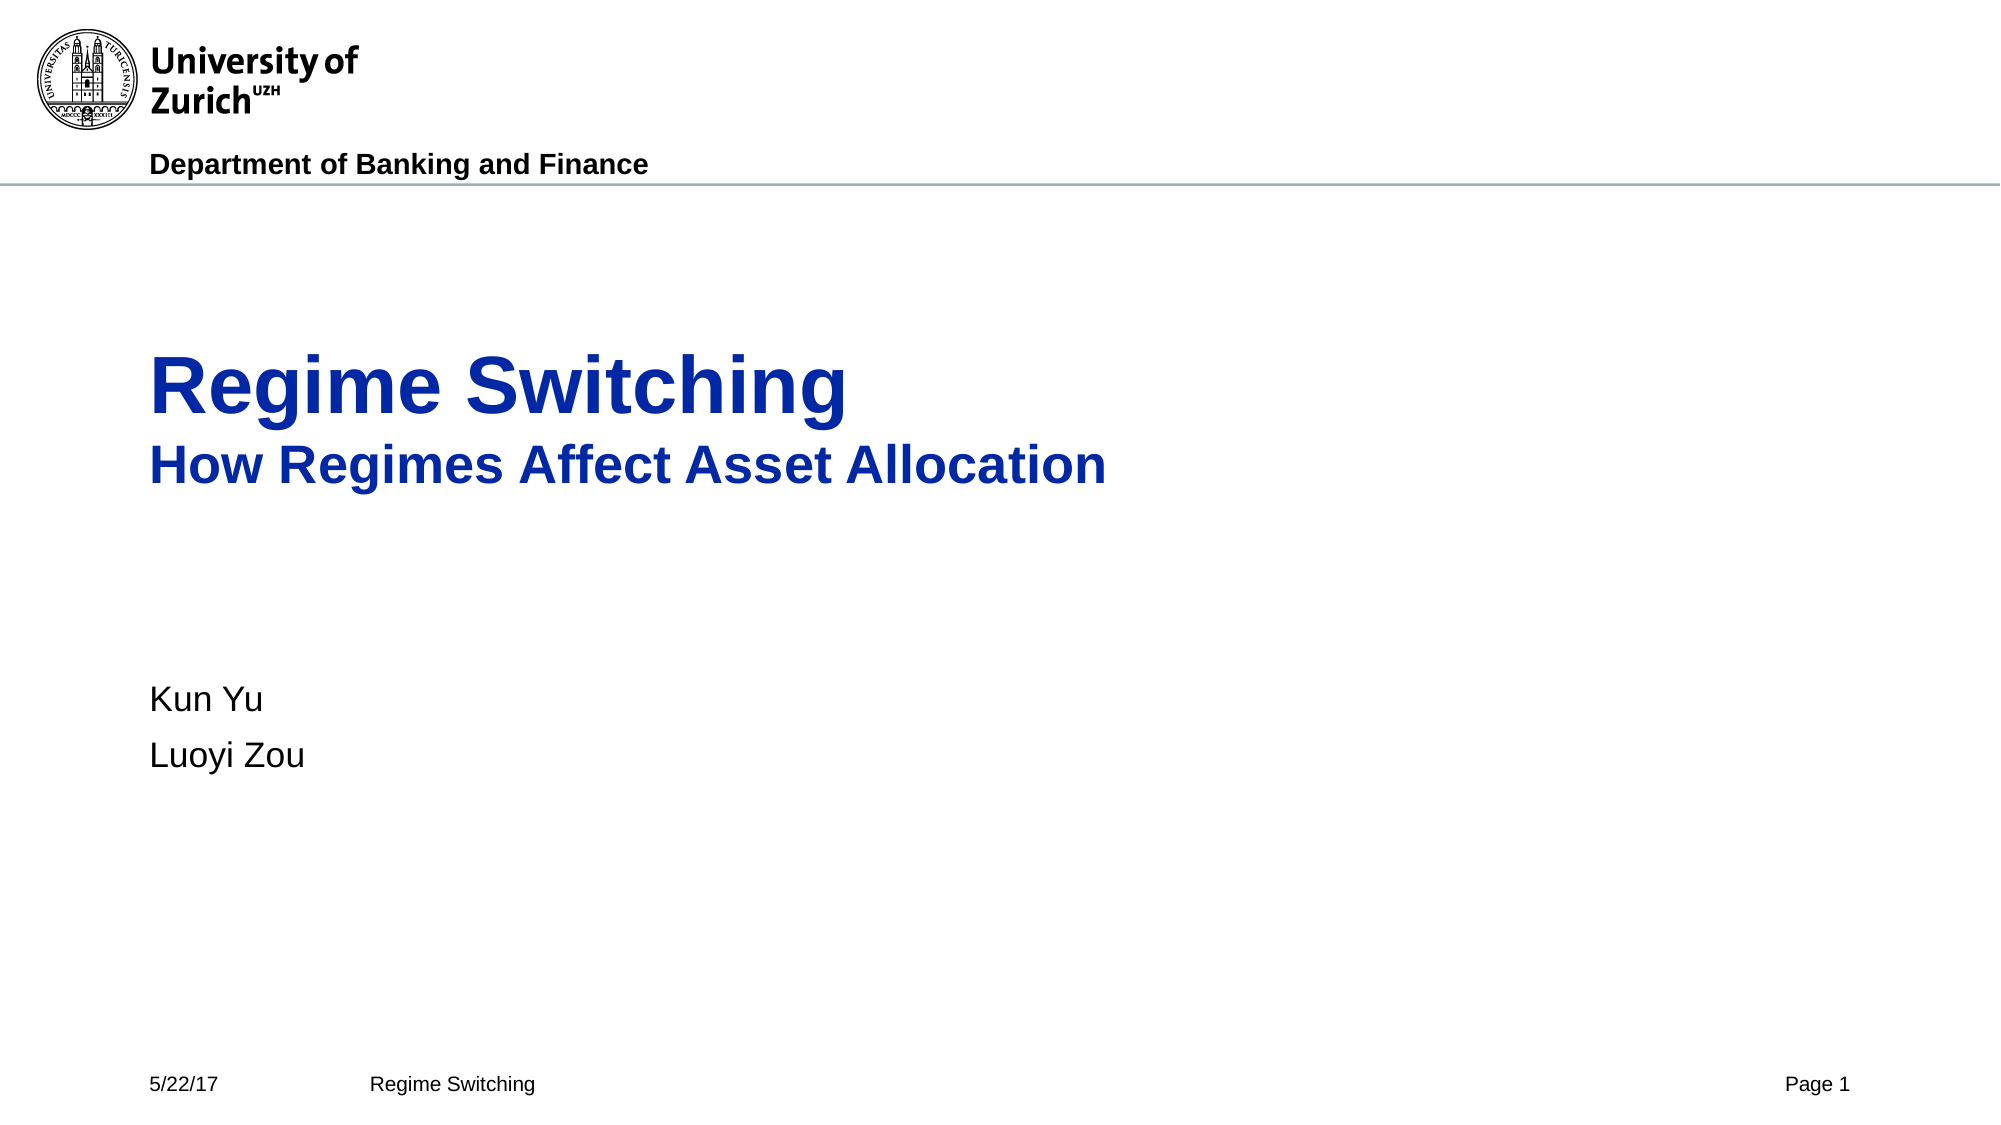

# Regime Switching How Regimes Affect Asset Allocation

Kun Yu
Luoyi Zou
5/22/17
Regime Switching
Page 1